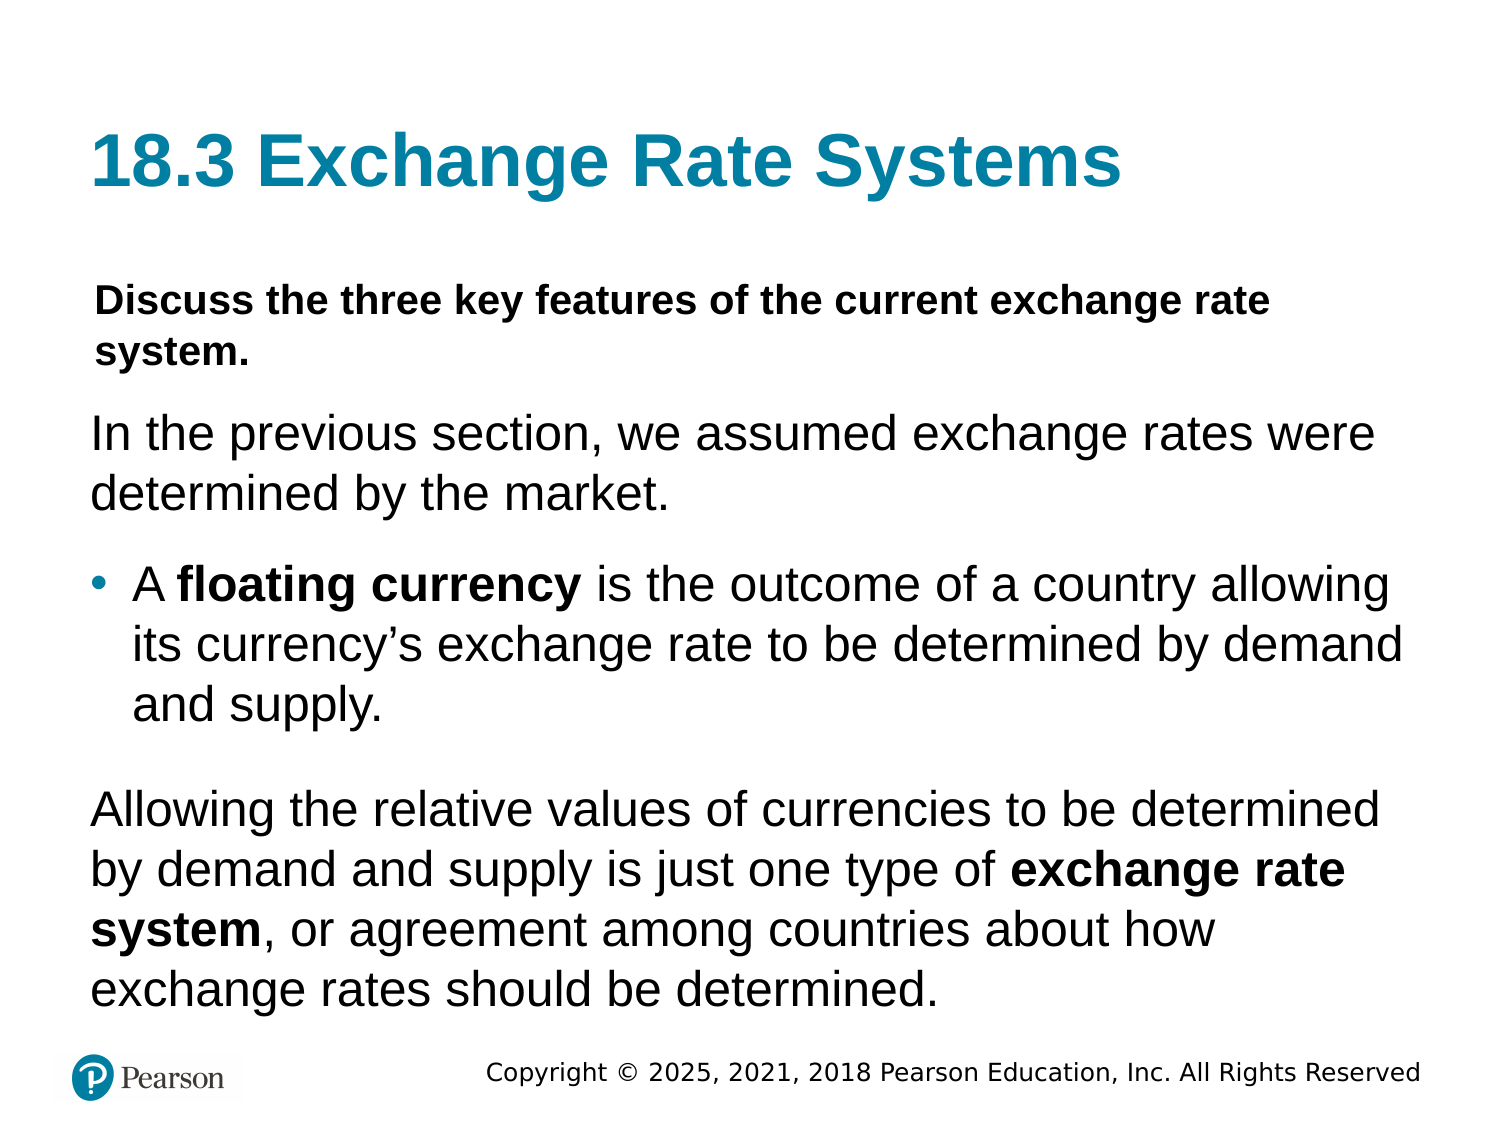

# 18.3 Exchange Rate Systems
Discuss the three key features of the current exchange rate system.
In the previous section, we assumed exchange rates were determined by the market.
A floating currency is the outcome of a country allowing its currency’s exchange rate to be determined by demand and supply.
Allowing the relative values of currencies to be determined by demand and supply is just one type of exchange rate system, or agreement among countries about how exchange rates should be determined.